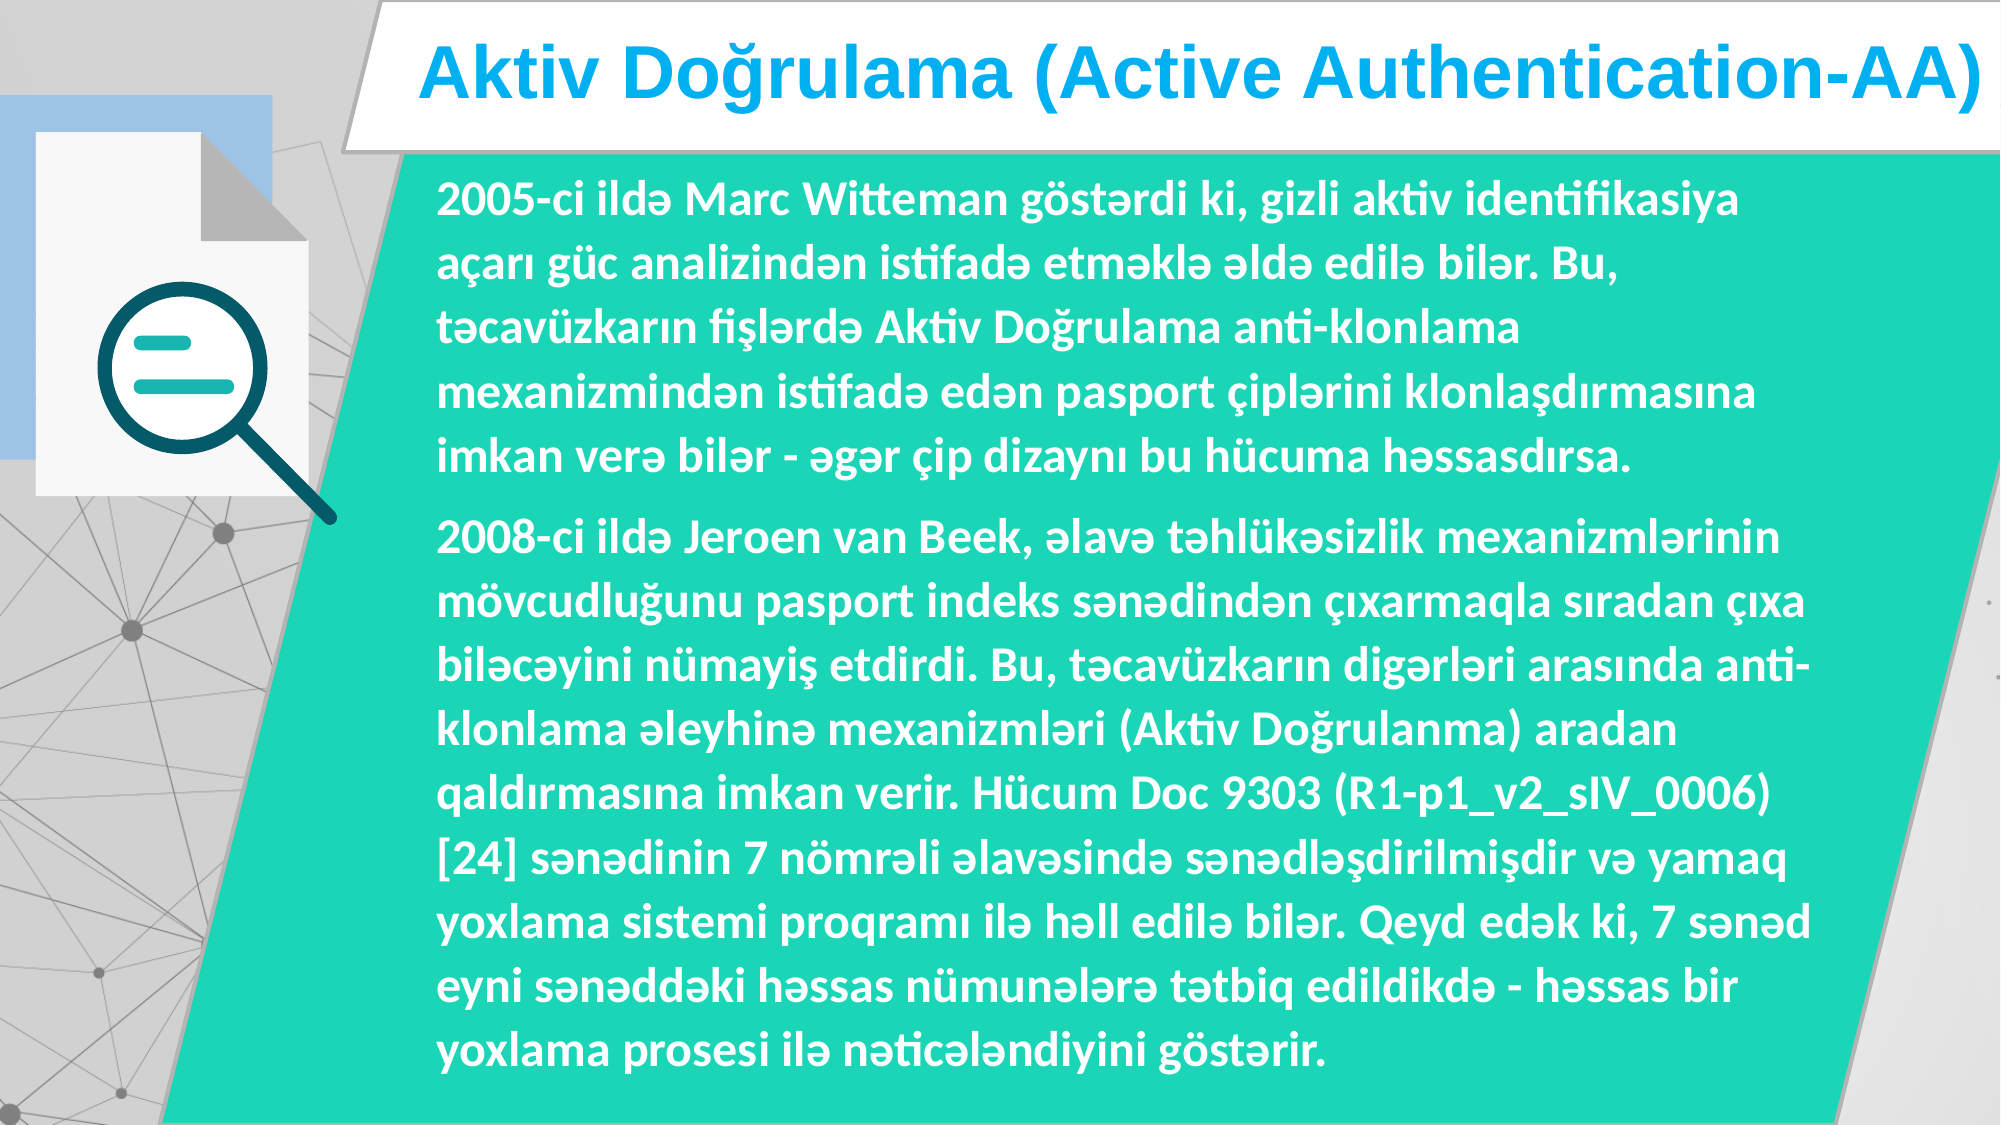

Aktiv Doğrulama (Active Authentication-AA)

2005-ci ildə Marc Witteman göstərdi ki, gizli aktiv identifikasiya açarı güc analizindən istifadə etməklə əldə edilə bilər. Bu, təcavüzkarın fişlərdə Aktiv Doğrulama anti-klonlama mexanizmindən istifadə edən pasport çiplərini klonlaşdırmasına imkan verə bilər - əgər çip dizaynı bu hücuma həssasdırsa.
2008-ci ildə Jeroen van Beek, əlavə təhlükəsizlik mexanizmlərinin mövcudluğunu pasport indeks sənədindən çıxarmaqla sıradan çıxa biləcəyini nümayiş etdirdi. Bu, təcavüzkarın digərləri arasında anti-klonlama əleyhinə mexanizmləri (Aktiv Doğrulanma) aradan qaldırmasına imkan verir. Hücum Doc 9303 (R1-p1_v2_sIV_0006) [24] sənədinin 7 nömrəli əlavəsində sənədləşdirilmişdir və yamaq yoxlama sistemi proqramı ilə həll edilə bilər. Qeyd edək ki, 7 sənəd eyni sənəddəki həssas nümunələrə tətbiq edildikdə - həssas bir yoxlama prosesi ilə nəticələndiyini göstərir.